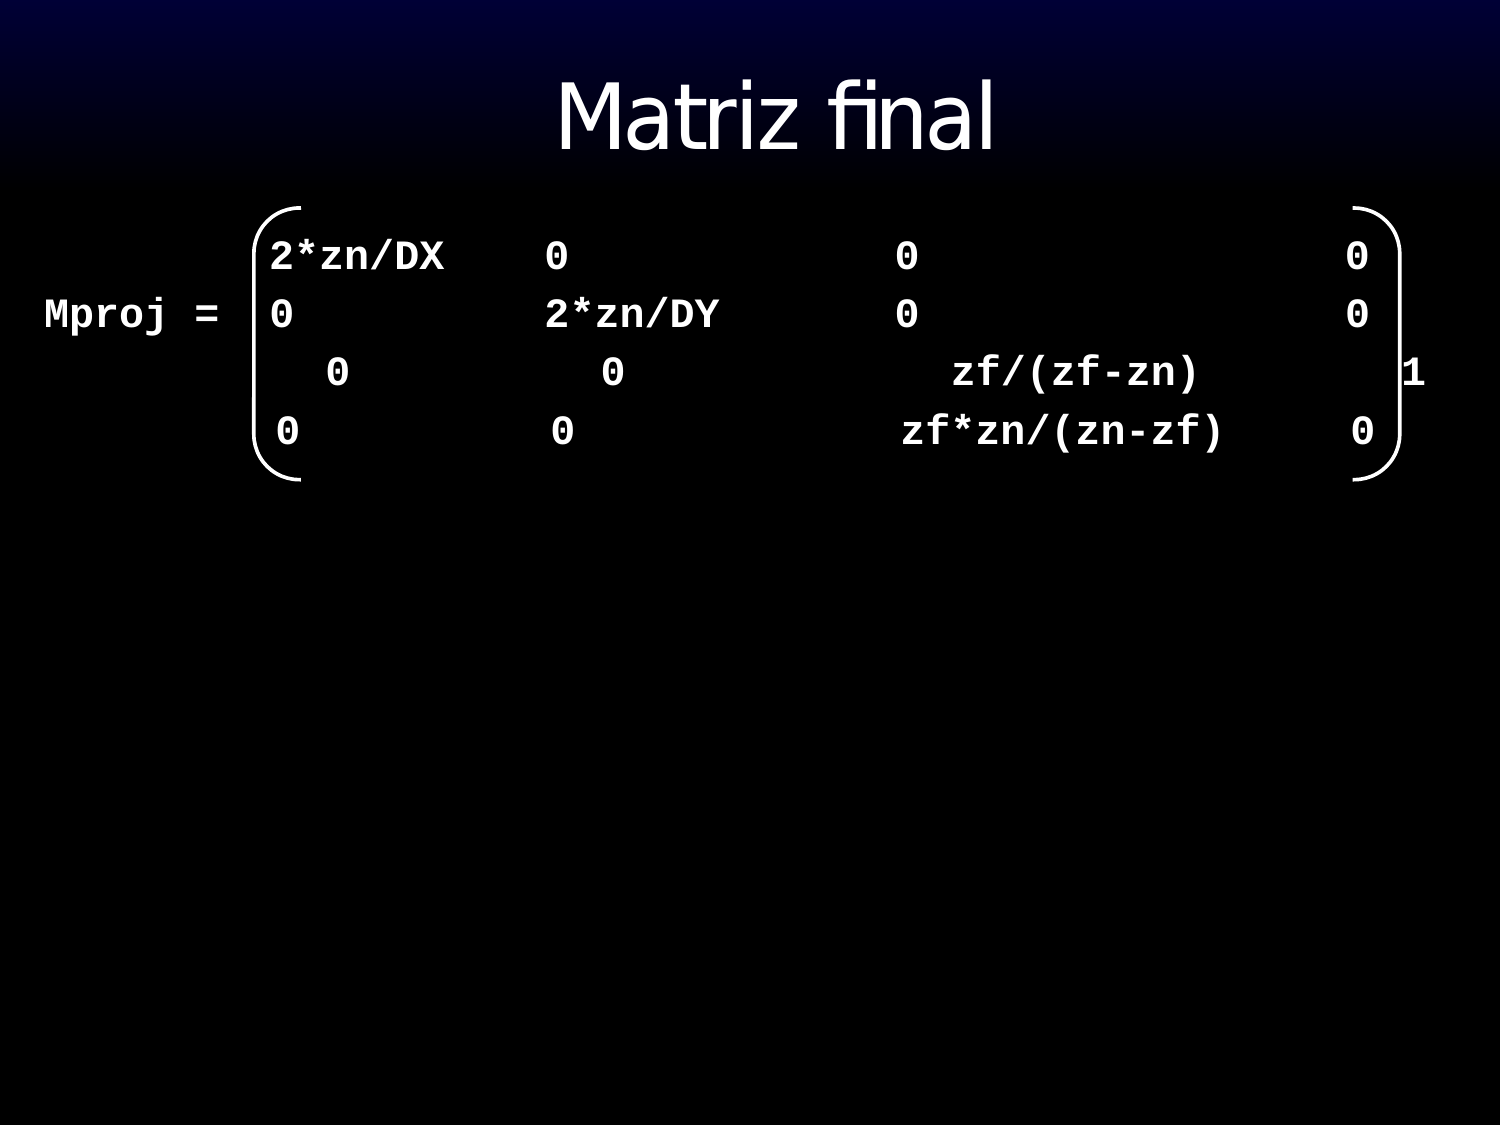

# Matriz final

         2*zn/DX    0             0                 0
Mproj =  0          2*zn/DY       0                 0
		   0          0             zf/(zf-zn)        1
	       0          0             zf*zn/(zn-zf)     0